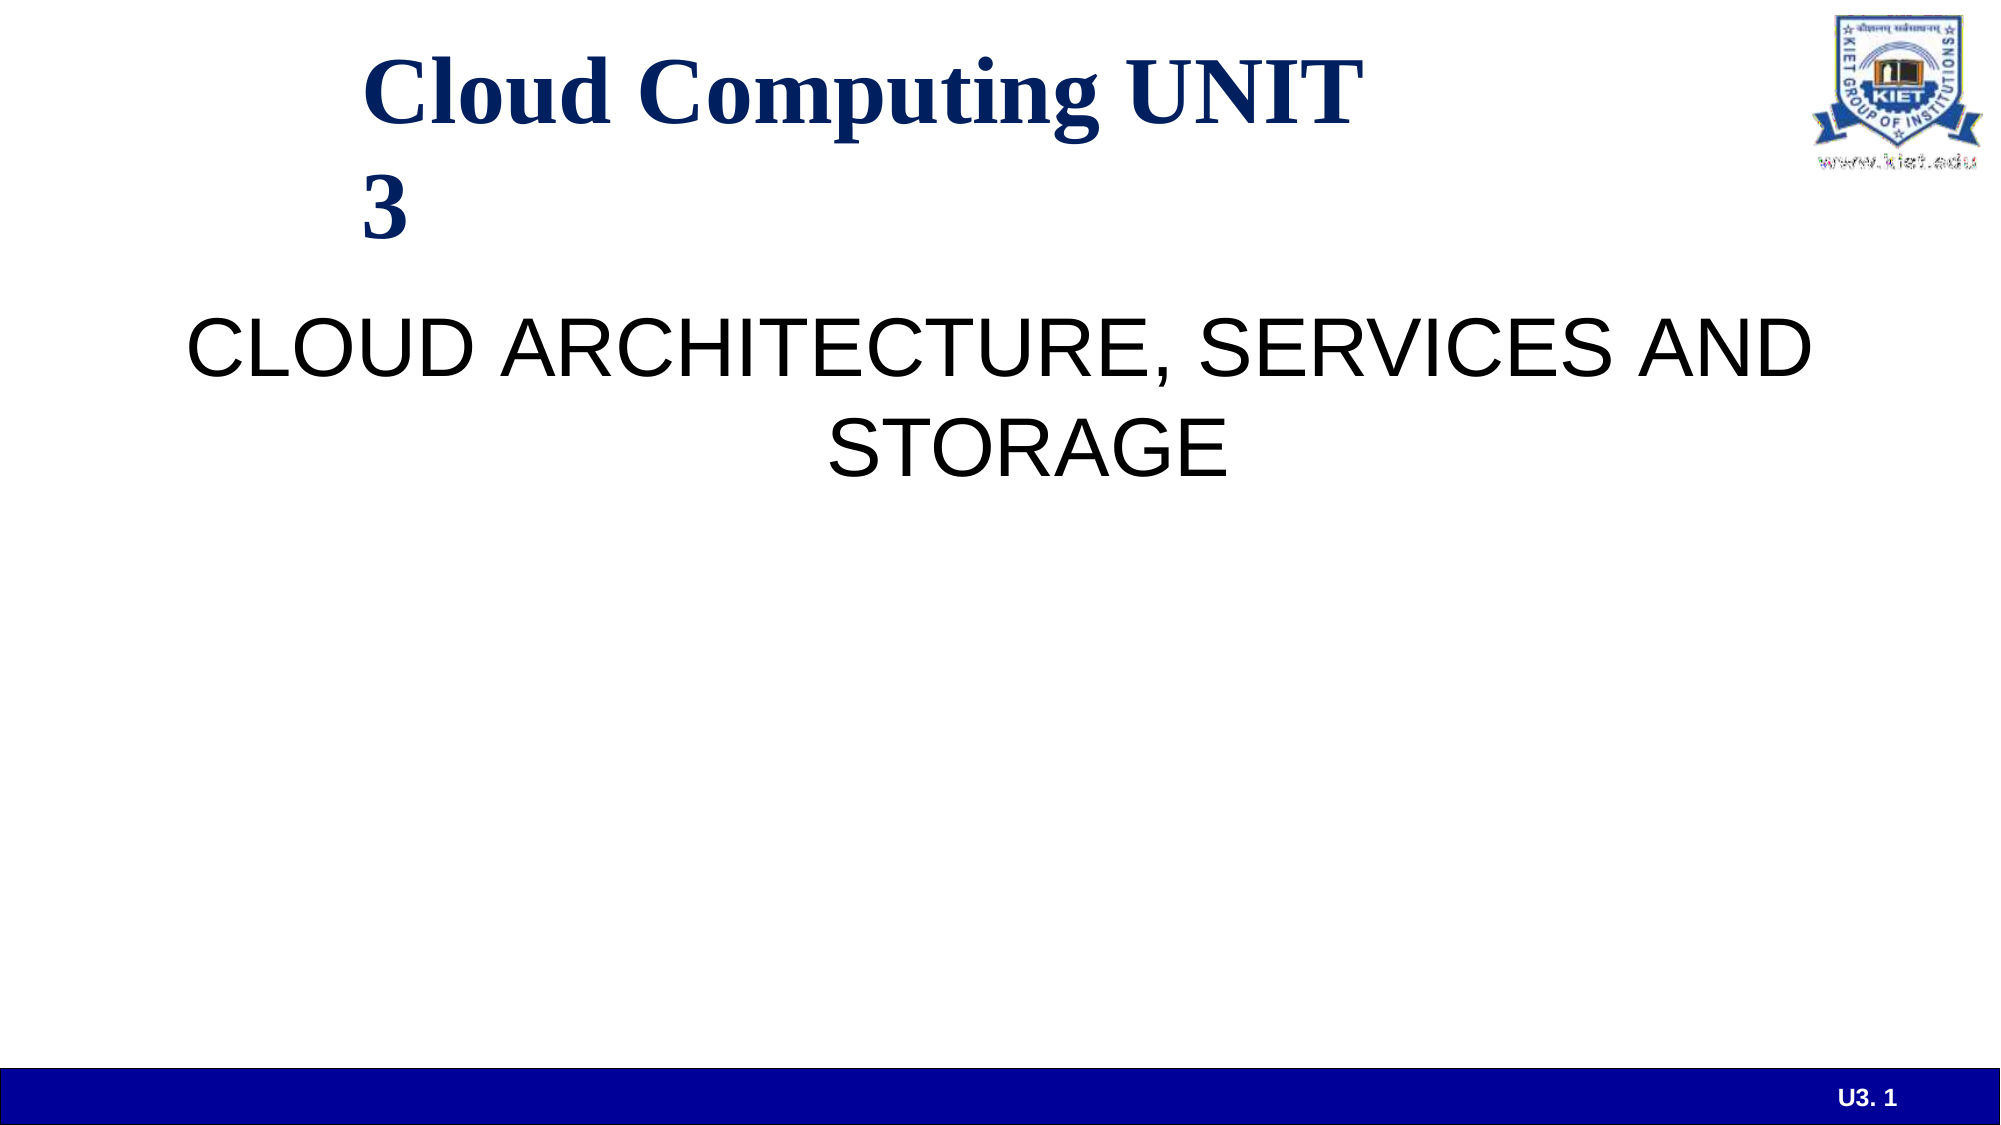

# Cloud Computing UNIT 3
CLOUD ARCHITECTURE, SERVICES AND
STORAGE
U3. 1